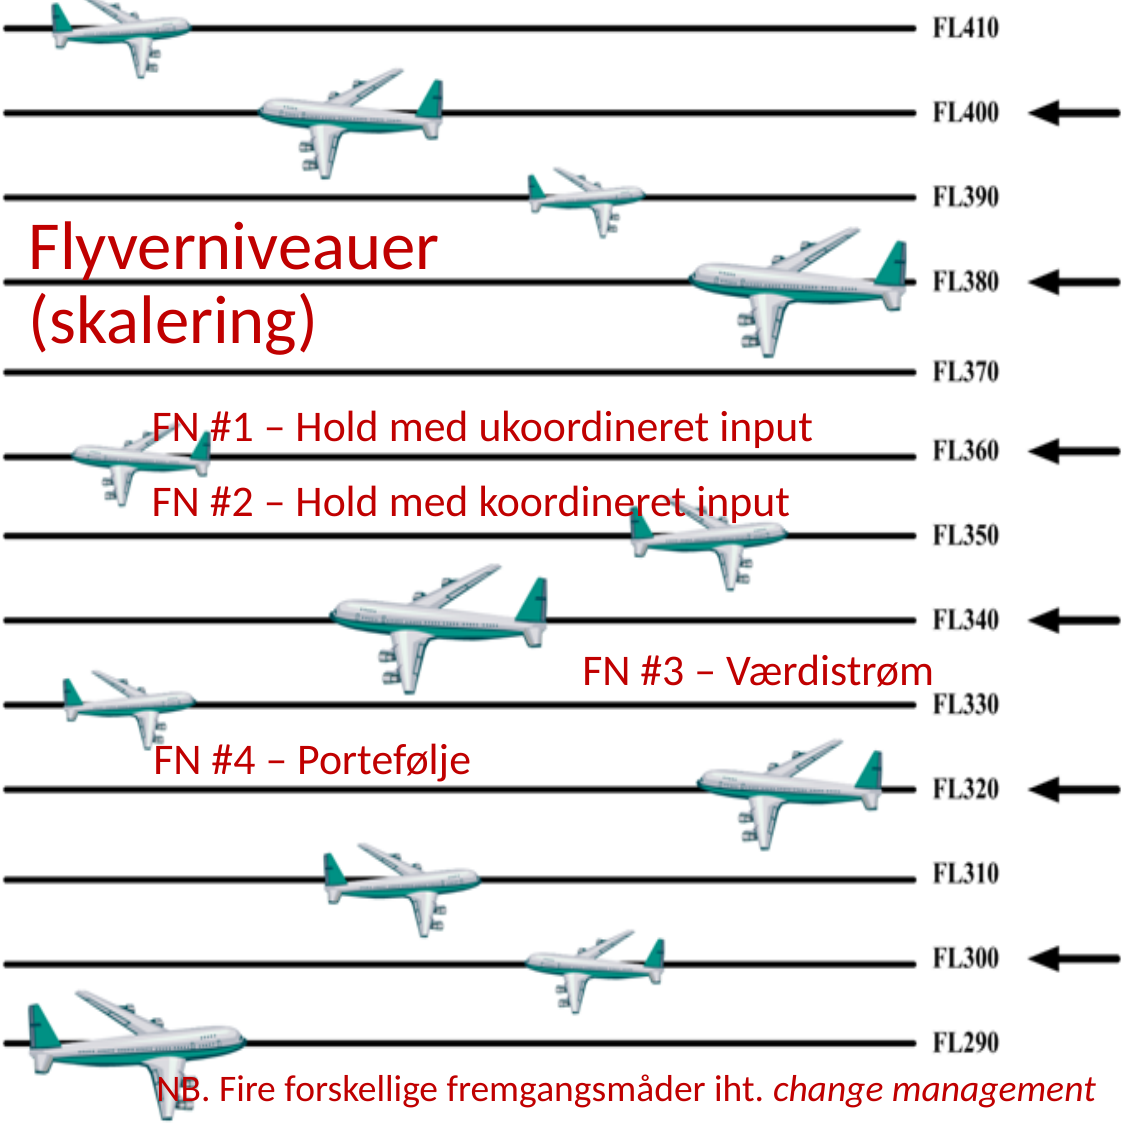

# Flyverniveauer (skalering)
FN #1 – Hold med ukoordineret input
FN #2 – Hold med koordineret input
FN #3 – Værdistrøm
FN #4 – Portefølje
NB. Fire forskellige fremgangsmåder iht. change management